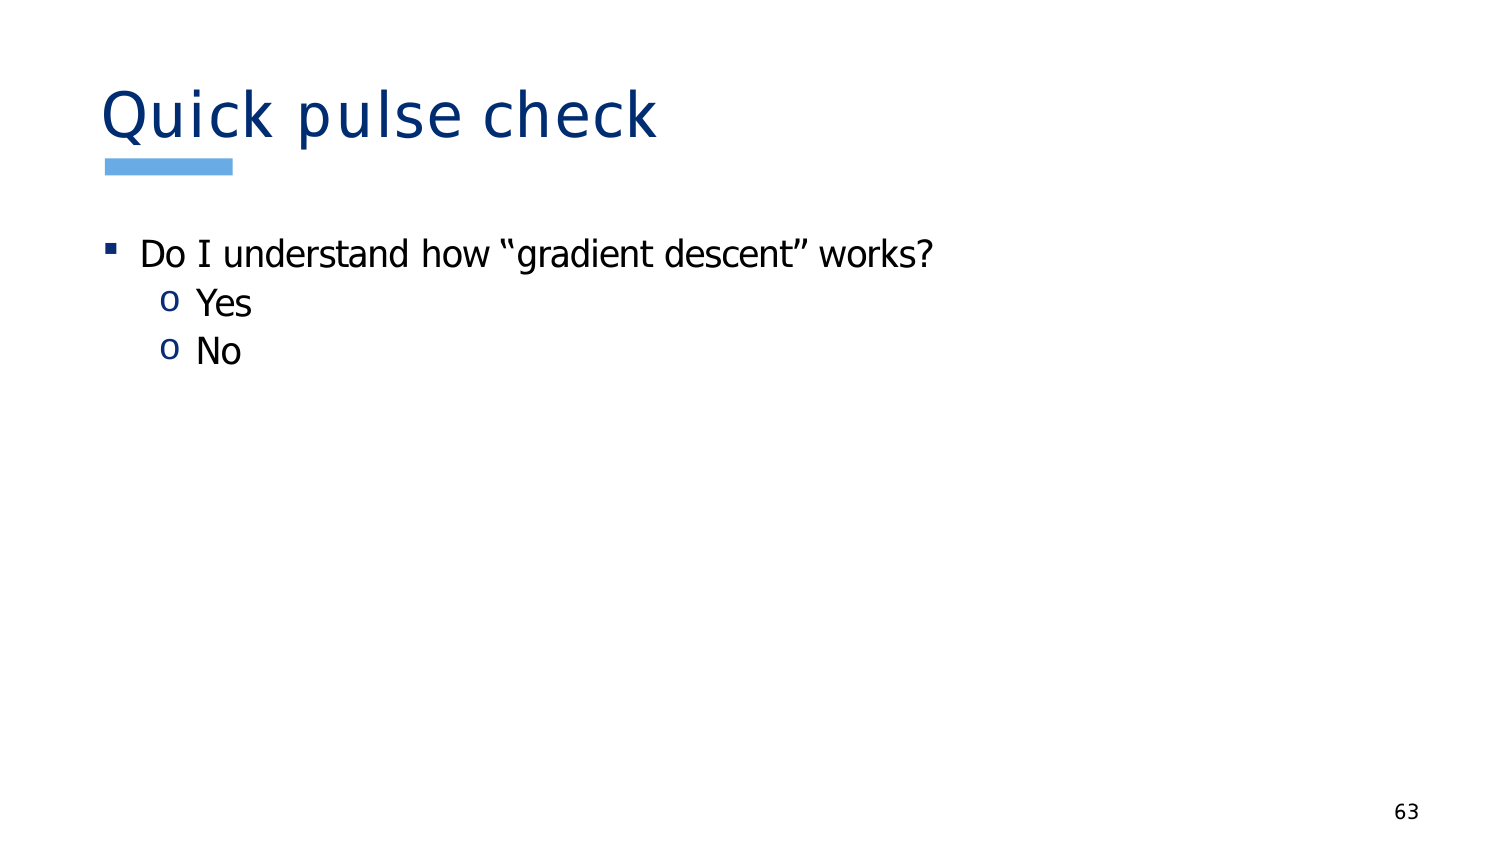

# Quick pulse check
Do I understand how “gradient descent” works?
Yes
No